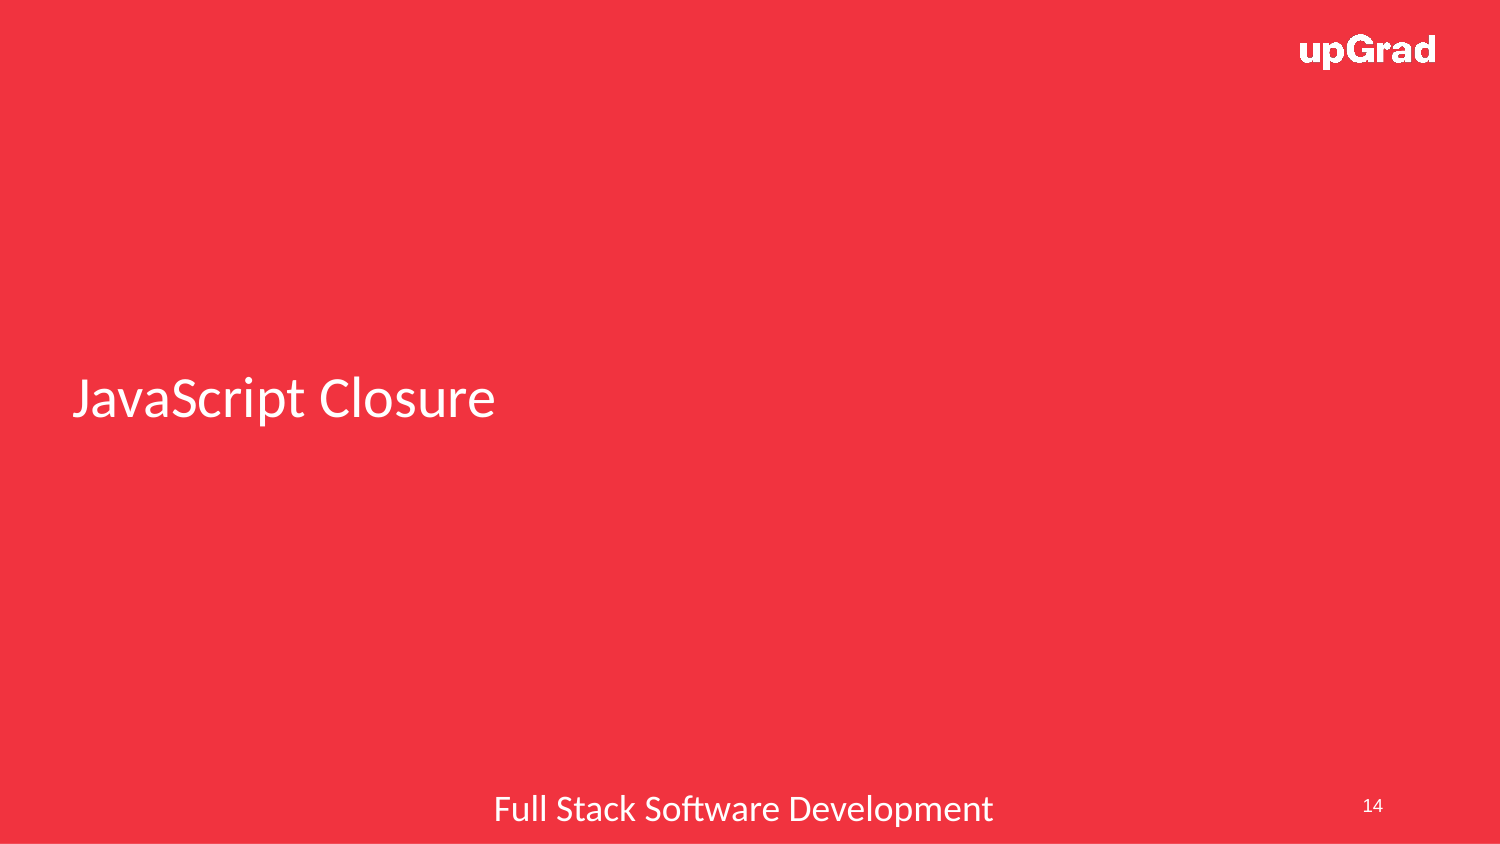

JavaScript Closure
Full Stack Software Development
14